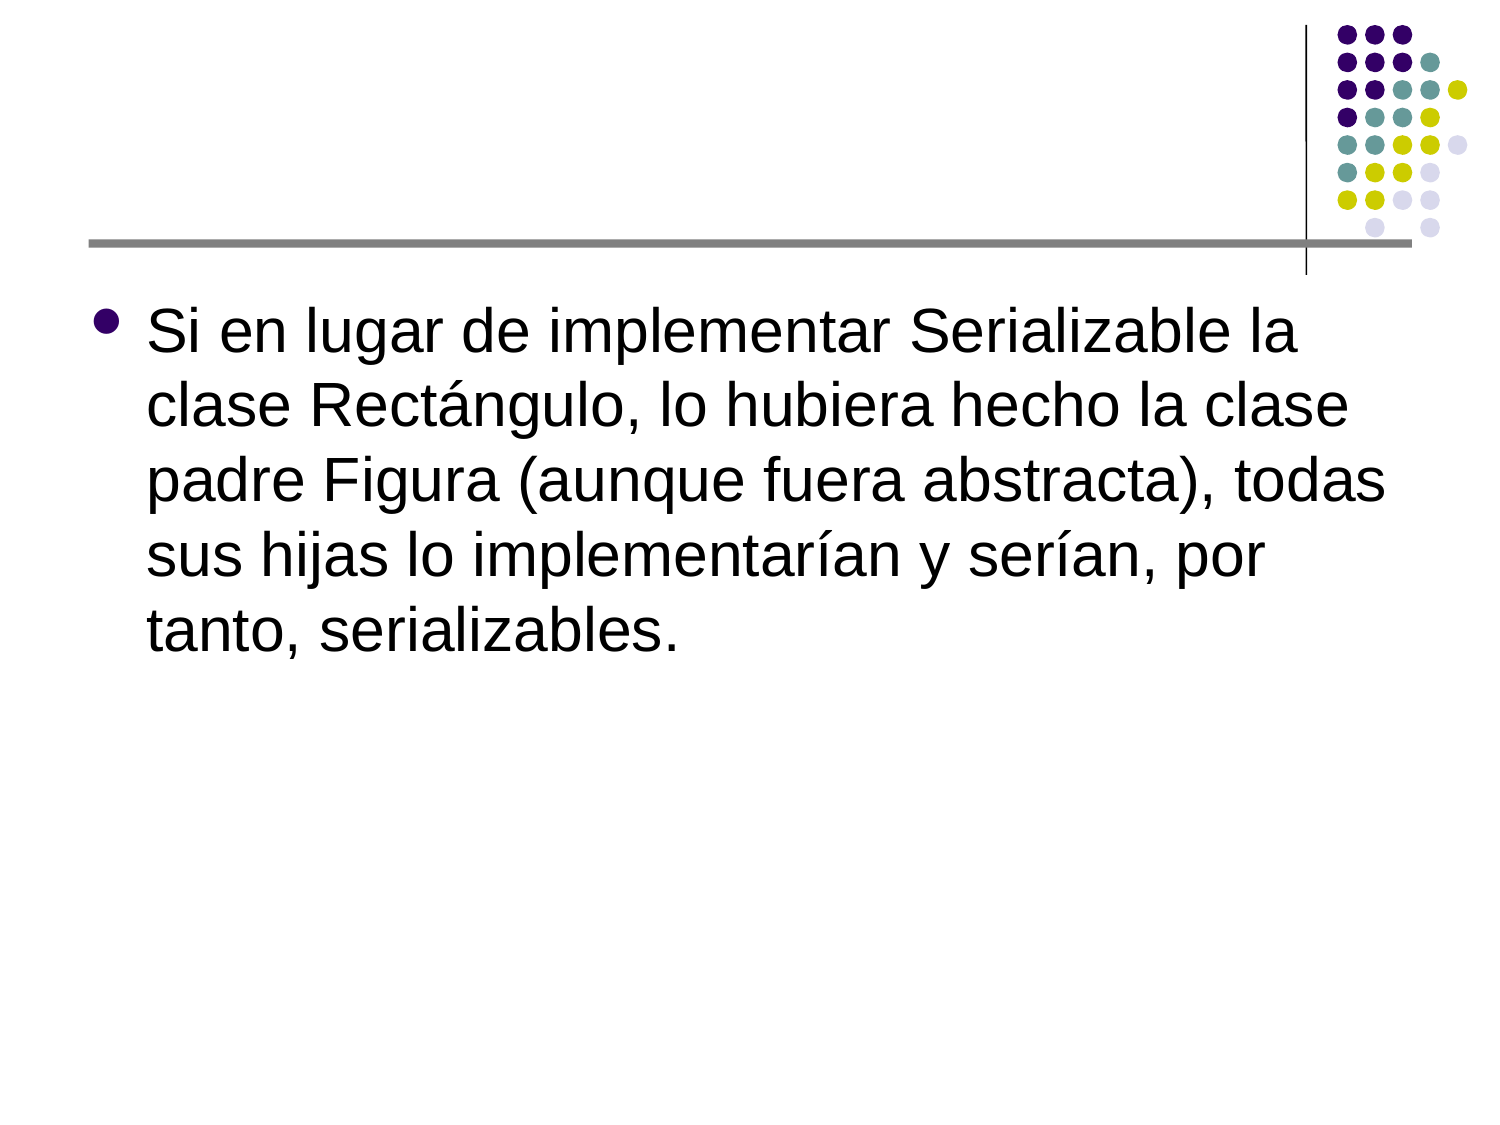

#
Si en lugar de implementar Serializable la clase Rectángulo, lo hubiera hecho la clase padre Figura (aunque fuera abstracta), todas sus hijas lo implementarían y serían, por tanto, serializables.